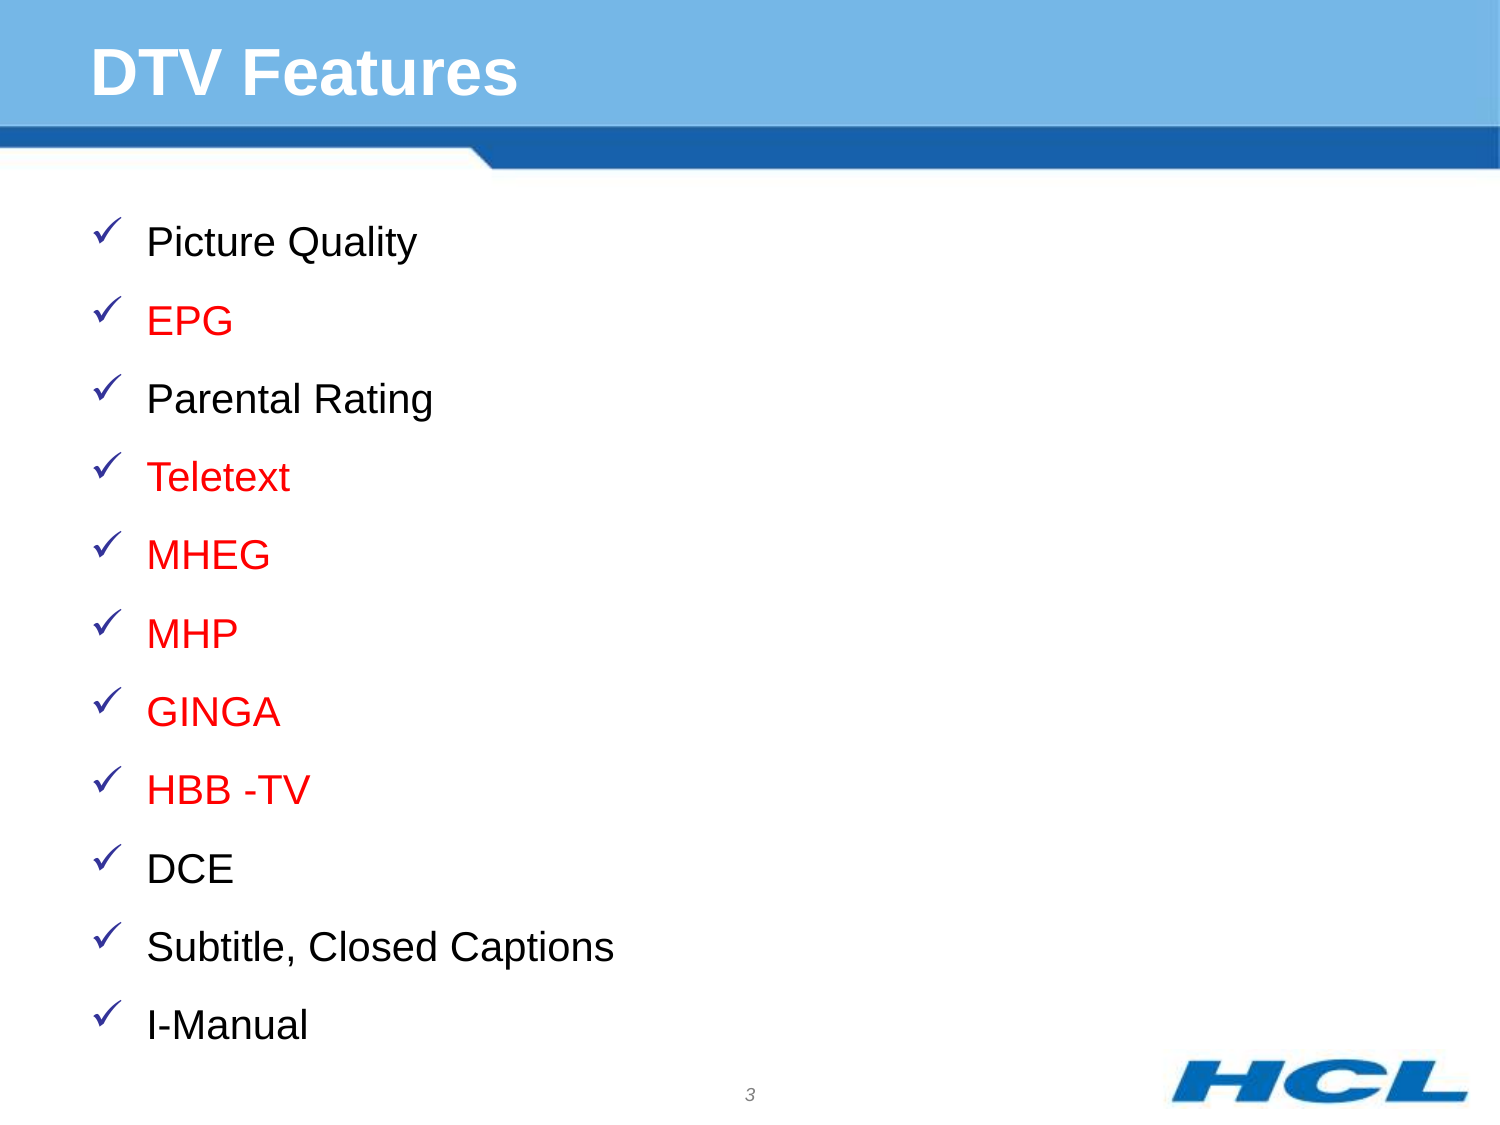

# DTV Features
Picture Quality
EPG
Parental Rating
Teletext
MHEG
MHP
GINGA
HBB -TV
DCE
Subtitle, Closed Captions
I-Manual
3